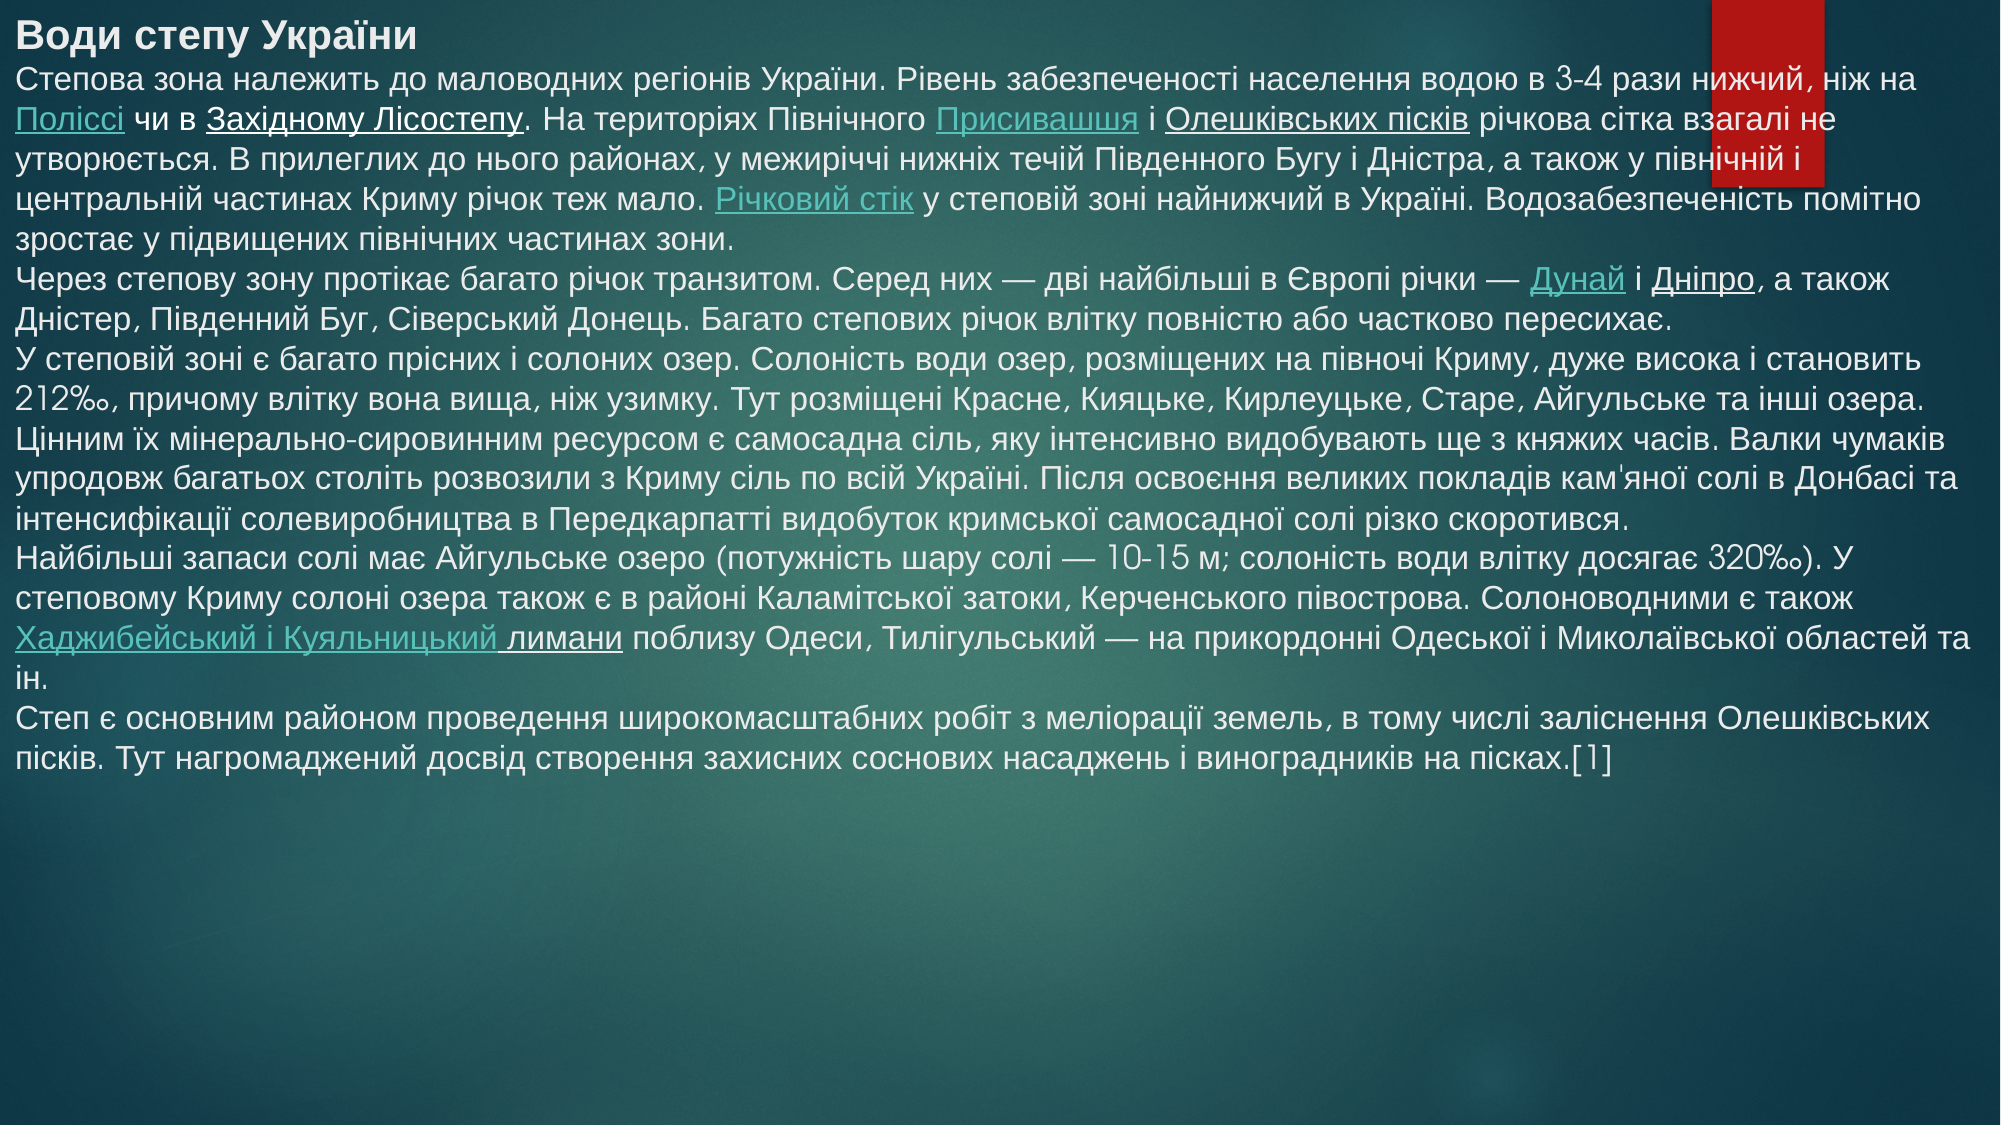

# Води степу України Степова зона належить до маловодних регіонів України. Рівень забезпеченості населення водою в 3-4 рази нижчий, ніж на Поліссі чи в Західному Лісостепу. На територіях Північного Присивашшя і Олешківських пісків річкова сітка взагалі не утворюється. В прилеглих до нього районах, у межиріччі нижніх течій Південного Бугу і Дністра, а також у північній і центральній частинах Криму річок теж мало. Річковий стік у степовій зоні найнижчий в Україні. Водозабезпеченість помітно зростає у підвищених північних частинах зони. Через степову зону протікає багато річок транзитом. Серед них — дві найбільші в Європі річки — Дунай і Дніпро, а також Дністер, Південний Буг, Сіверський Донець. Багато степових річок влітку повністю або частково пересихає. У степовій зоні є багато прісних і солоних озер. Солоність води озер, розміщених на півночі Криму, дуже висока і становить 212‰, причому влітку вона вища, ніж узимку. Тут розміщені Красне, Кияцьке, Кирлеуцьке, Старе, Айгульське та інші озера. Цінним їх мінерально-сировинним ресурсом є самосадна сіль, яку інтенсивно видобувають ще з княжих часів. Валки чумаків упродовж багатьох століть розвозили з Криму сіль по всій Україні. Після освоєння великих покладів кам'яної солі в Донбасі та інтенсифікації солевиробництва в Передкарпатті видобуток кримської самосадної солі різко скоротився. Найбільші запаси солі має Айгульське озеро (потужність шару солі — 10-15 м; солоність води влітку досягає 320‰). У степовому Криму солоні озера також є в районі Каламітської затоки, Керченського півострова. Солоноводними є також Хаджибейський і Куяльницький лимани поблизу Одеси, Тилігульський — на прикордонні Одеської і Миколаївської областей та ін. Степ є основним районом проведення широкомасштабних робіт з меліорації земель, в тому числі заліснення Олешківських пісків. Тут нагромаджений досвід створення захисних соснових насаджень і виноградників на пісках.[1]